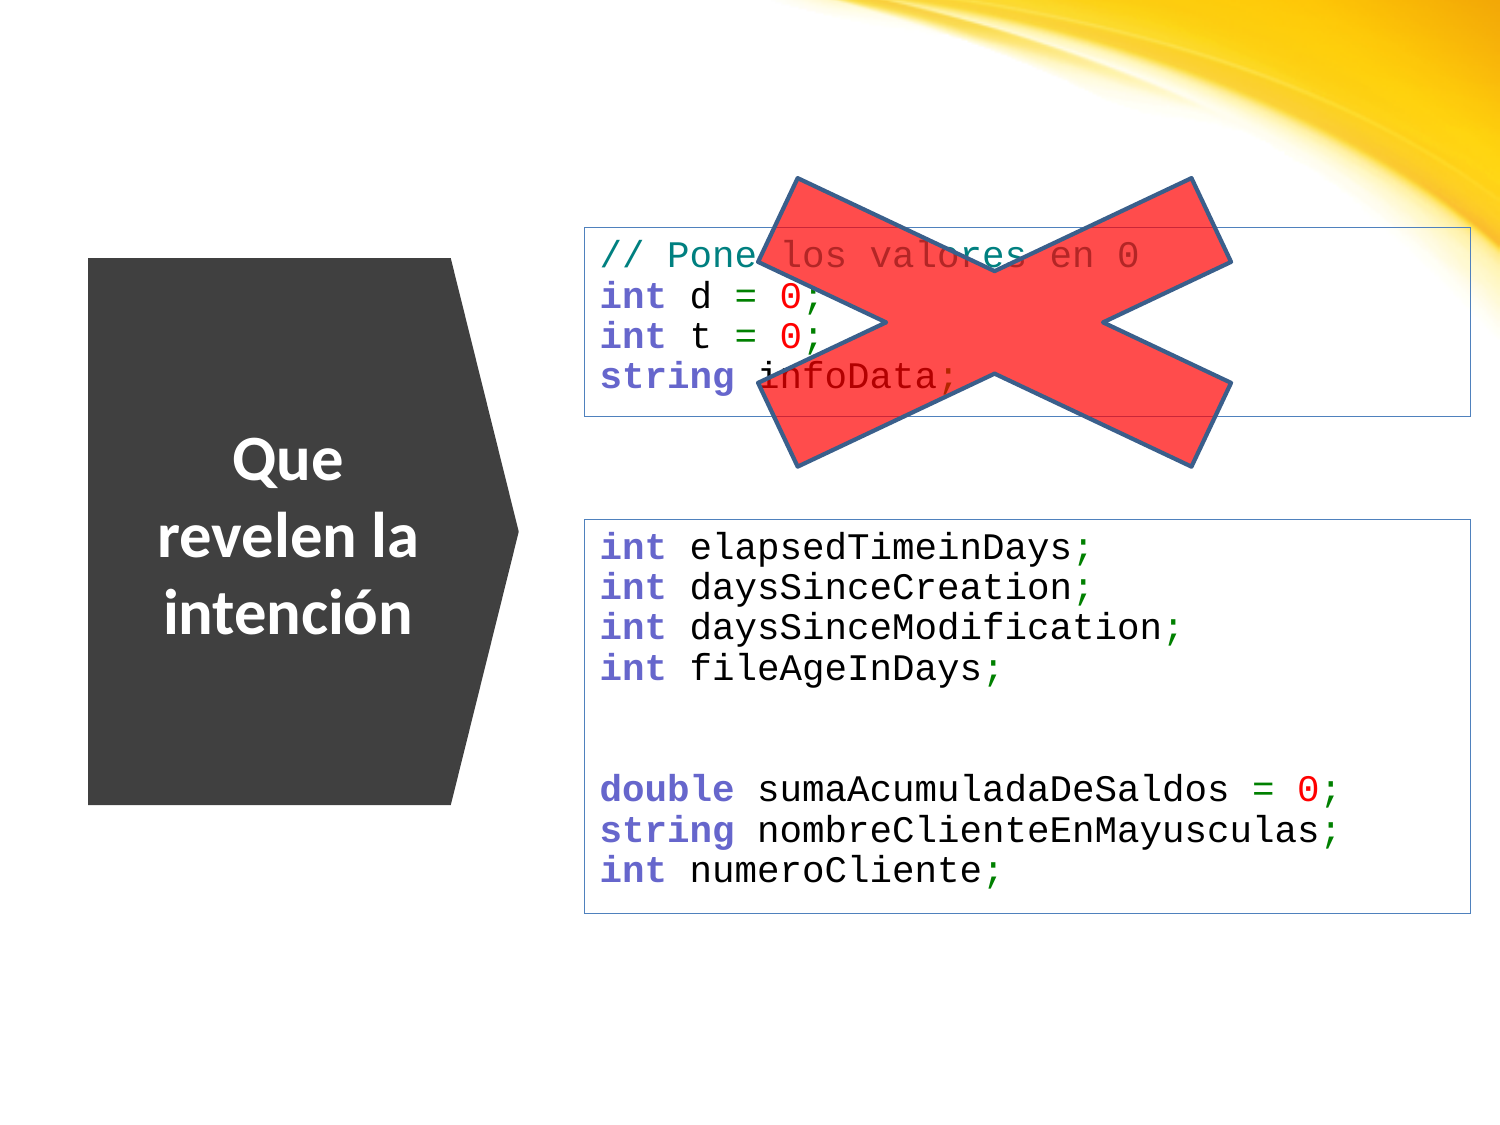

// Pone los valores en 0
int d = 0;
int t = 0;
string infoData;

# Que revelen la intención
int elapsedTimeinDays;
int daysSinceCreation;
int daysSinceModification;
int fileAgeInDays;
double sumaAcumuladaDeSaldos = 0;
string nombreClienteEnMayusculas;
int numeroCliente;